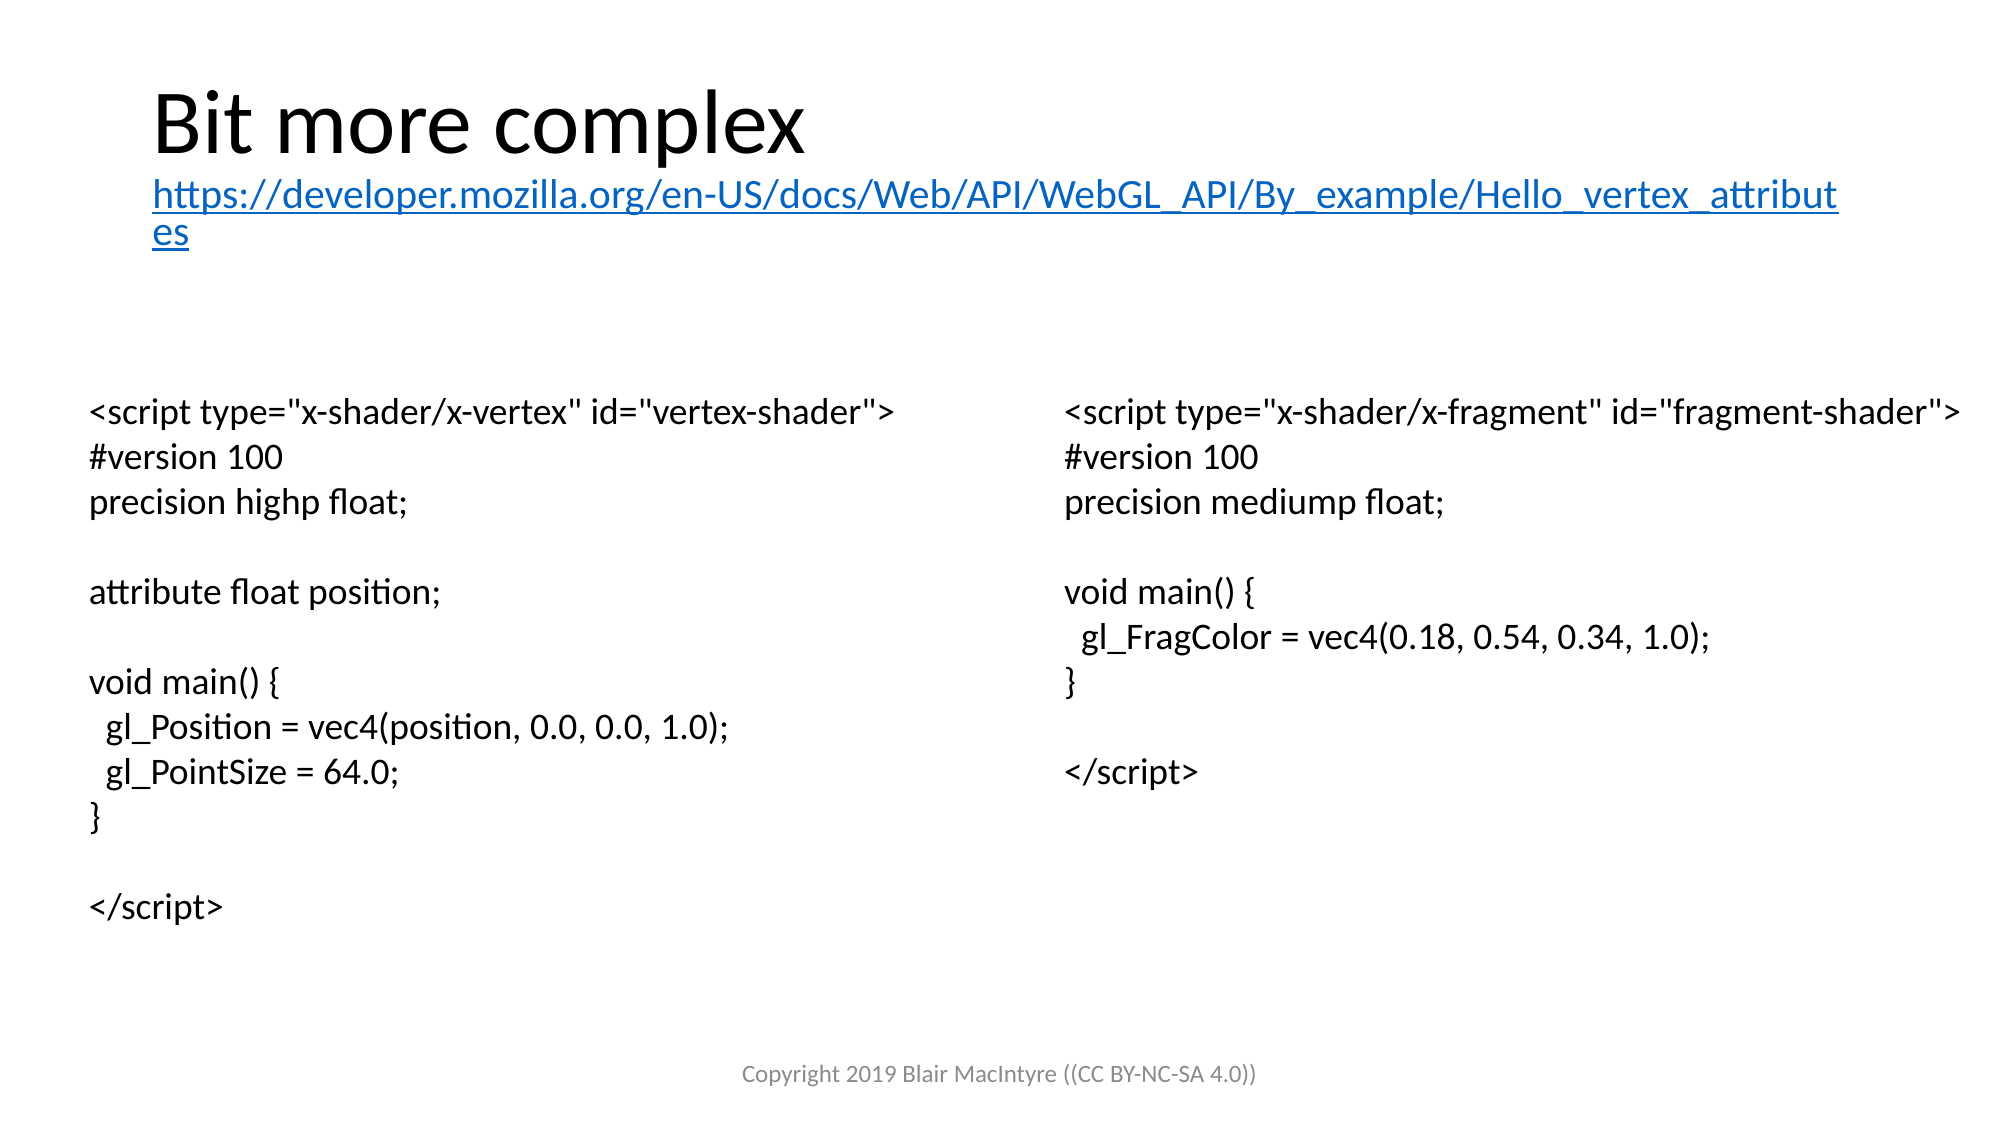

# Bit more complex https://developer.mozilla.org/en-US/docs/Web/API/WebGL_API/By_example/Hello_vertex_attributes
<script type="x-shader/x-vertex" id="vertex-shader">
#version 100
precision highp float;

attribute float position;

void main() {
  gl_Position = vec4(position, 0.0, 0.0, 1.0);
  gl_PointSize = 64.0;
}

</script>
<script type="x-shader/x-fragment" id="fragment-shader">
#version 100
precision mediump float;

void main() {
  gl_FragColor = vec4(0.18, 0.54, 0.34, 1.0);
}

</script>
Copyright 2019 Blair MacIntyre ((CC BY-NC-SA 4.0))